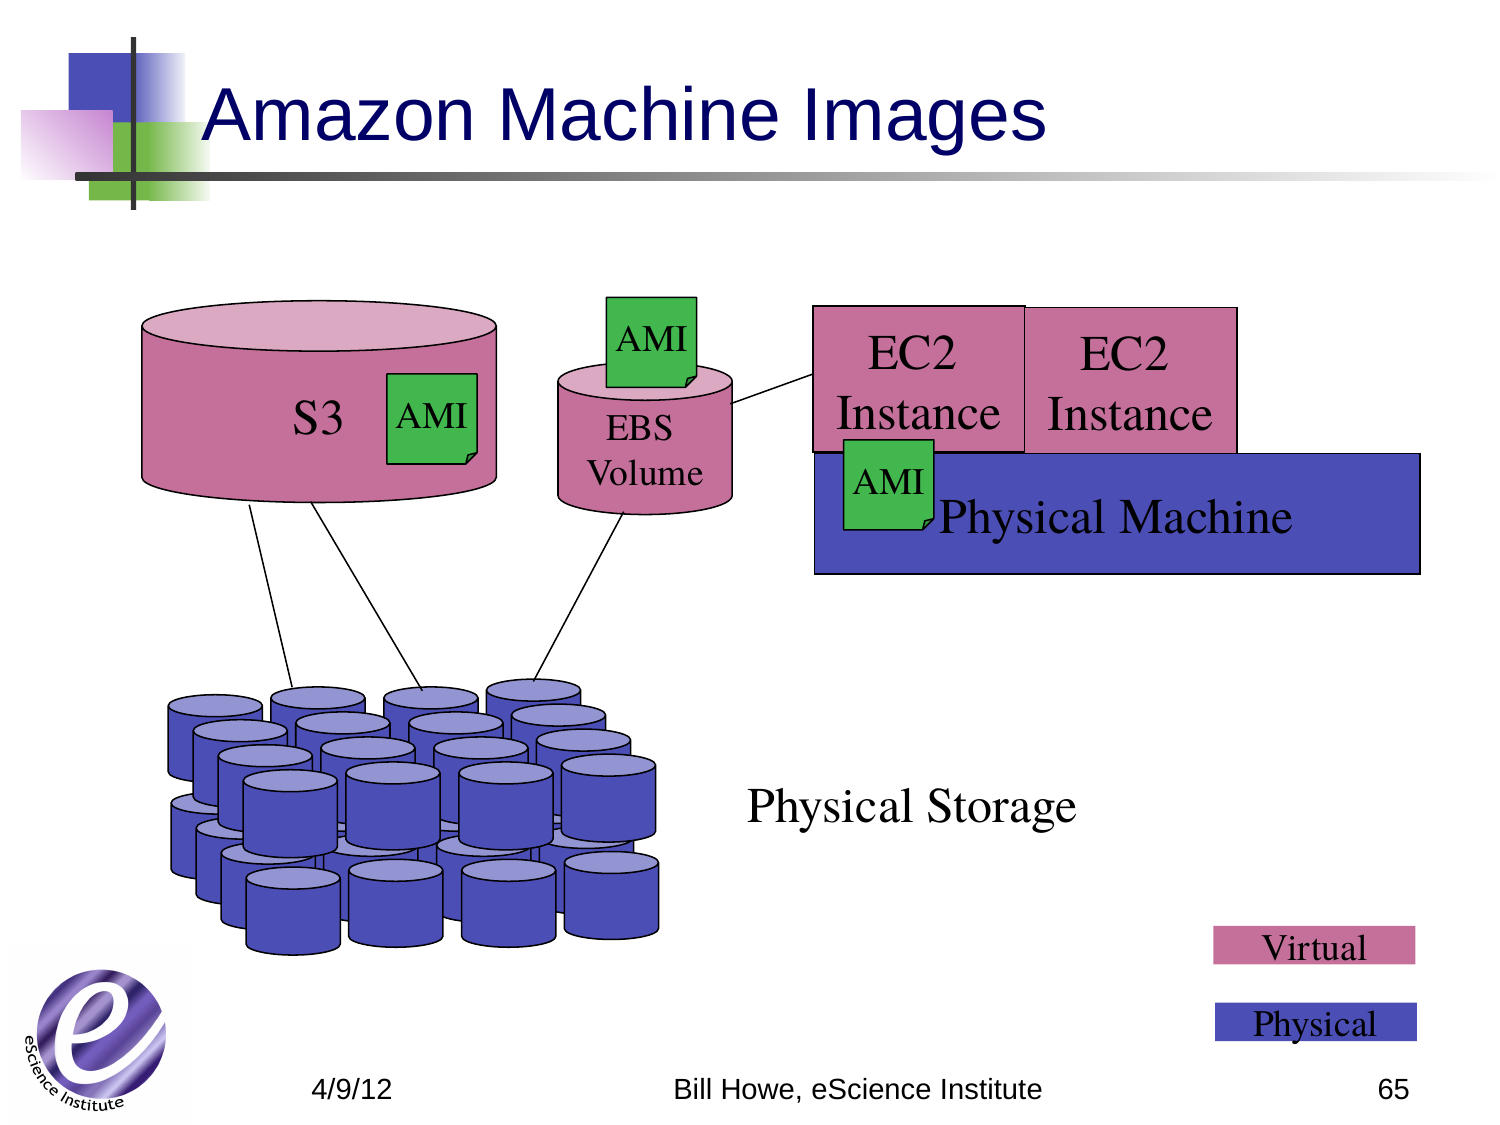

# Amazon Machine Images
AMI
S3

EC2
Instance
EC2
Instance
EBS
Volume

AMI
AMI
Physical Machine

Physical Storage

Virtual
Physical
Bill Howe, eScience Institute
65
4/9/12